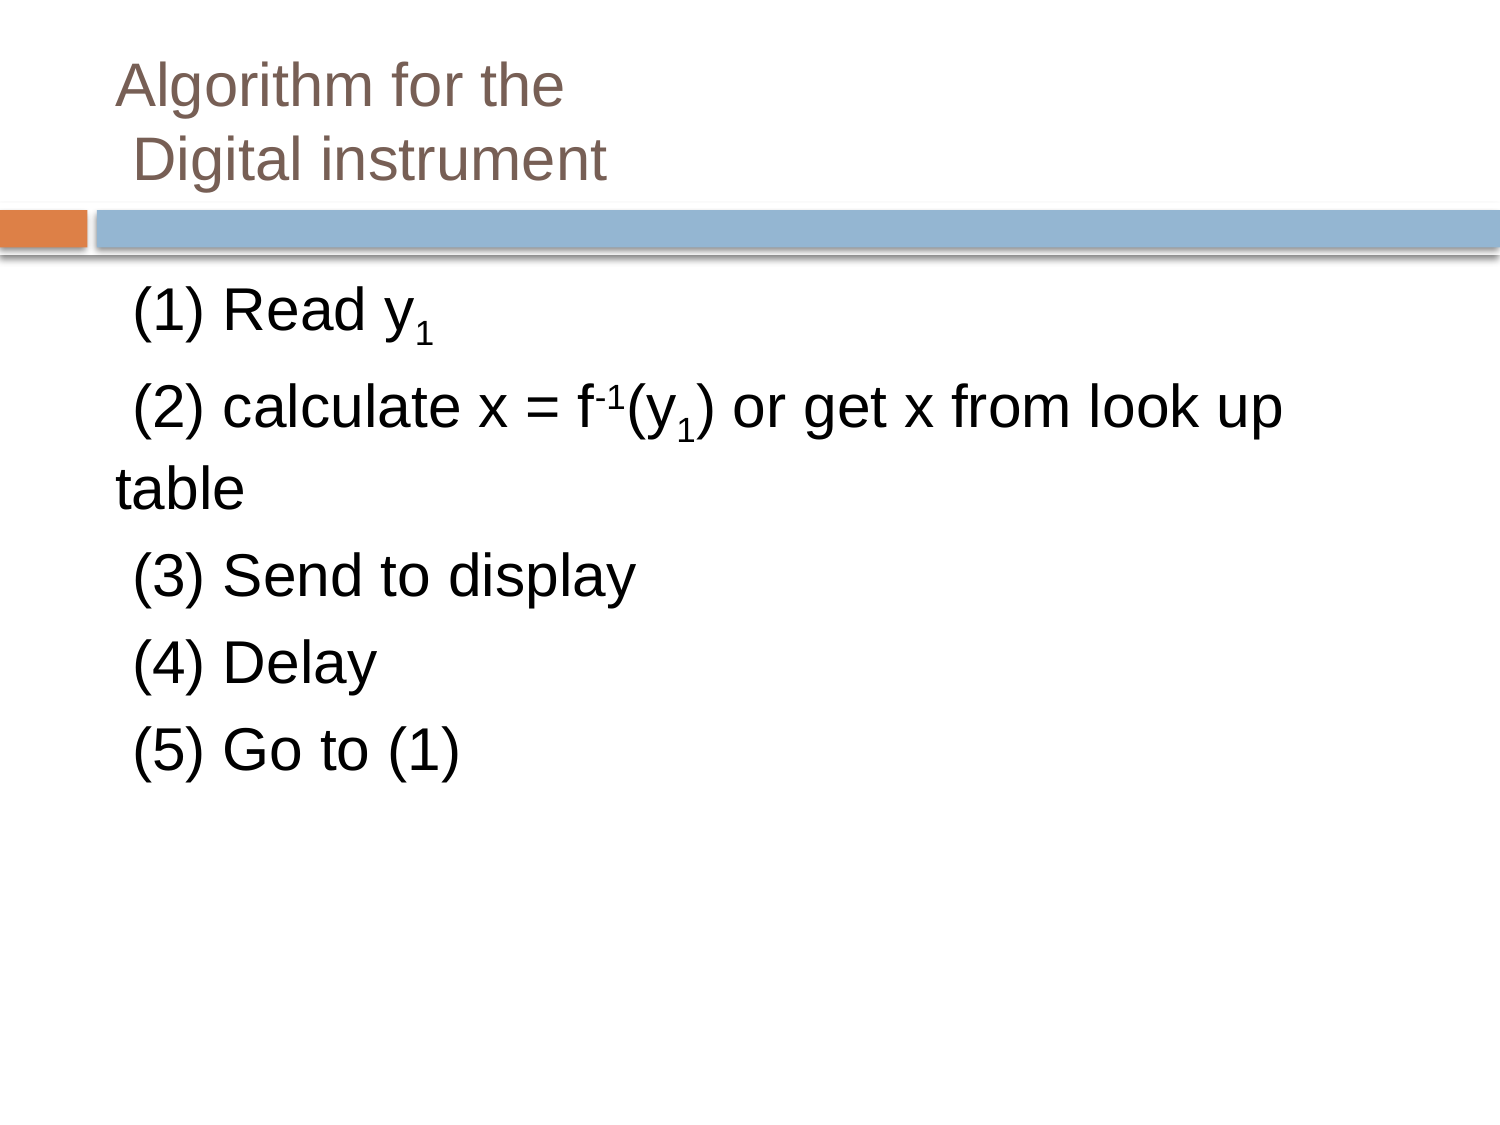

# Algorithm for the Digital instrument
 (1) Read y1
 (2) calculate x = f-1(y1) or get x from look up table
 (3) Send to display
 (4) Delay
 (5) Go to (1)